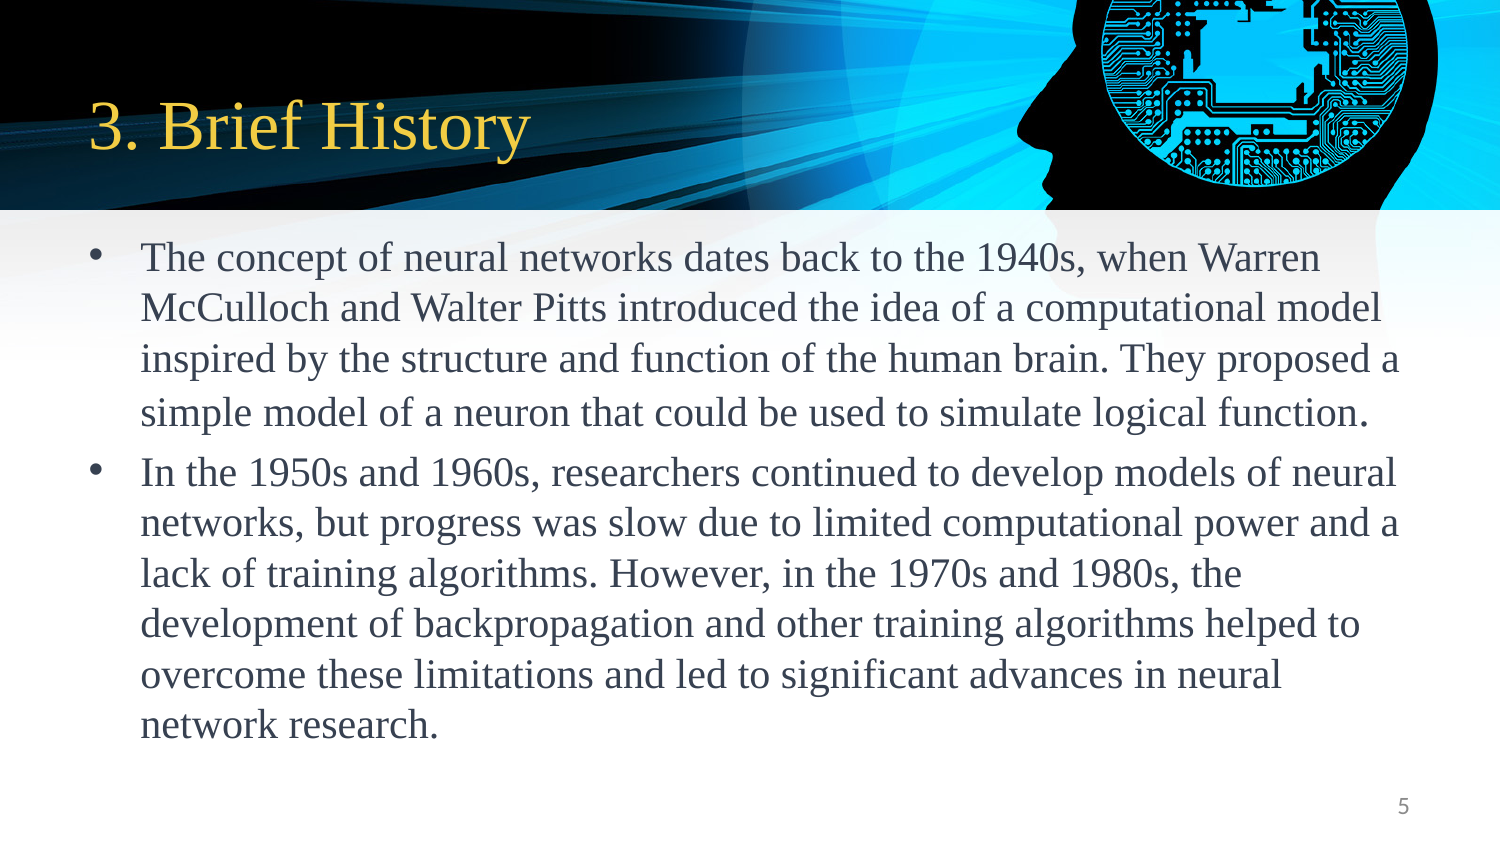

# 3. Brief History
The concept of neural networks dates back to the 1940s, when Warren McCulloch and Walter Pitts introduced the idea of a computational model inspired by the structure and function of the human brain. They proposed a simple model of a neuron that could be used to simulate logical function.
In the 1950s and 1960s, researchers continued to develop models of neural networks, but progress was slow due to limited computational power and a lack of training algorithms. However, in the 1970s and 1980s, the development of backpropagation and other training algorithms helped to overcome these limitations and led to significant advances in neural network research.
5